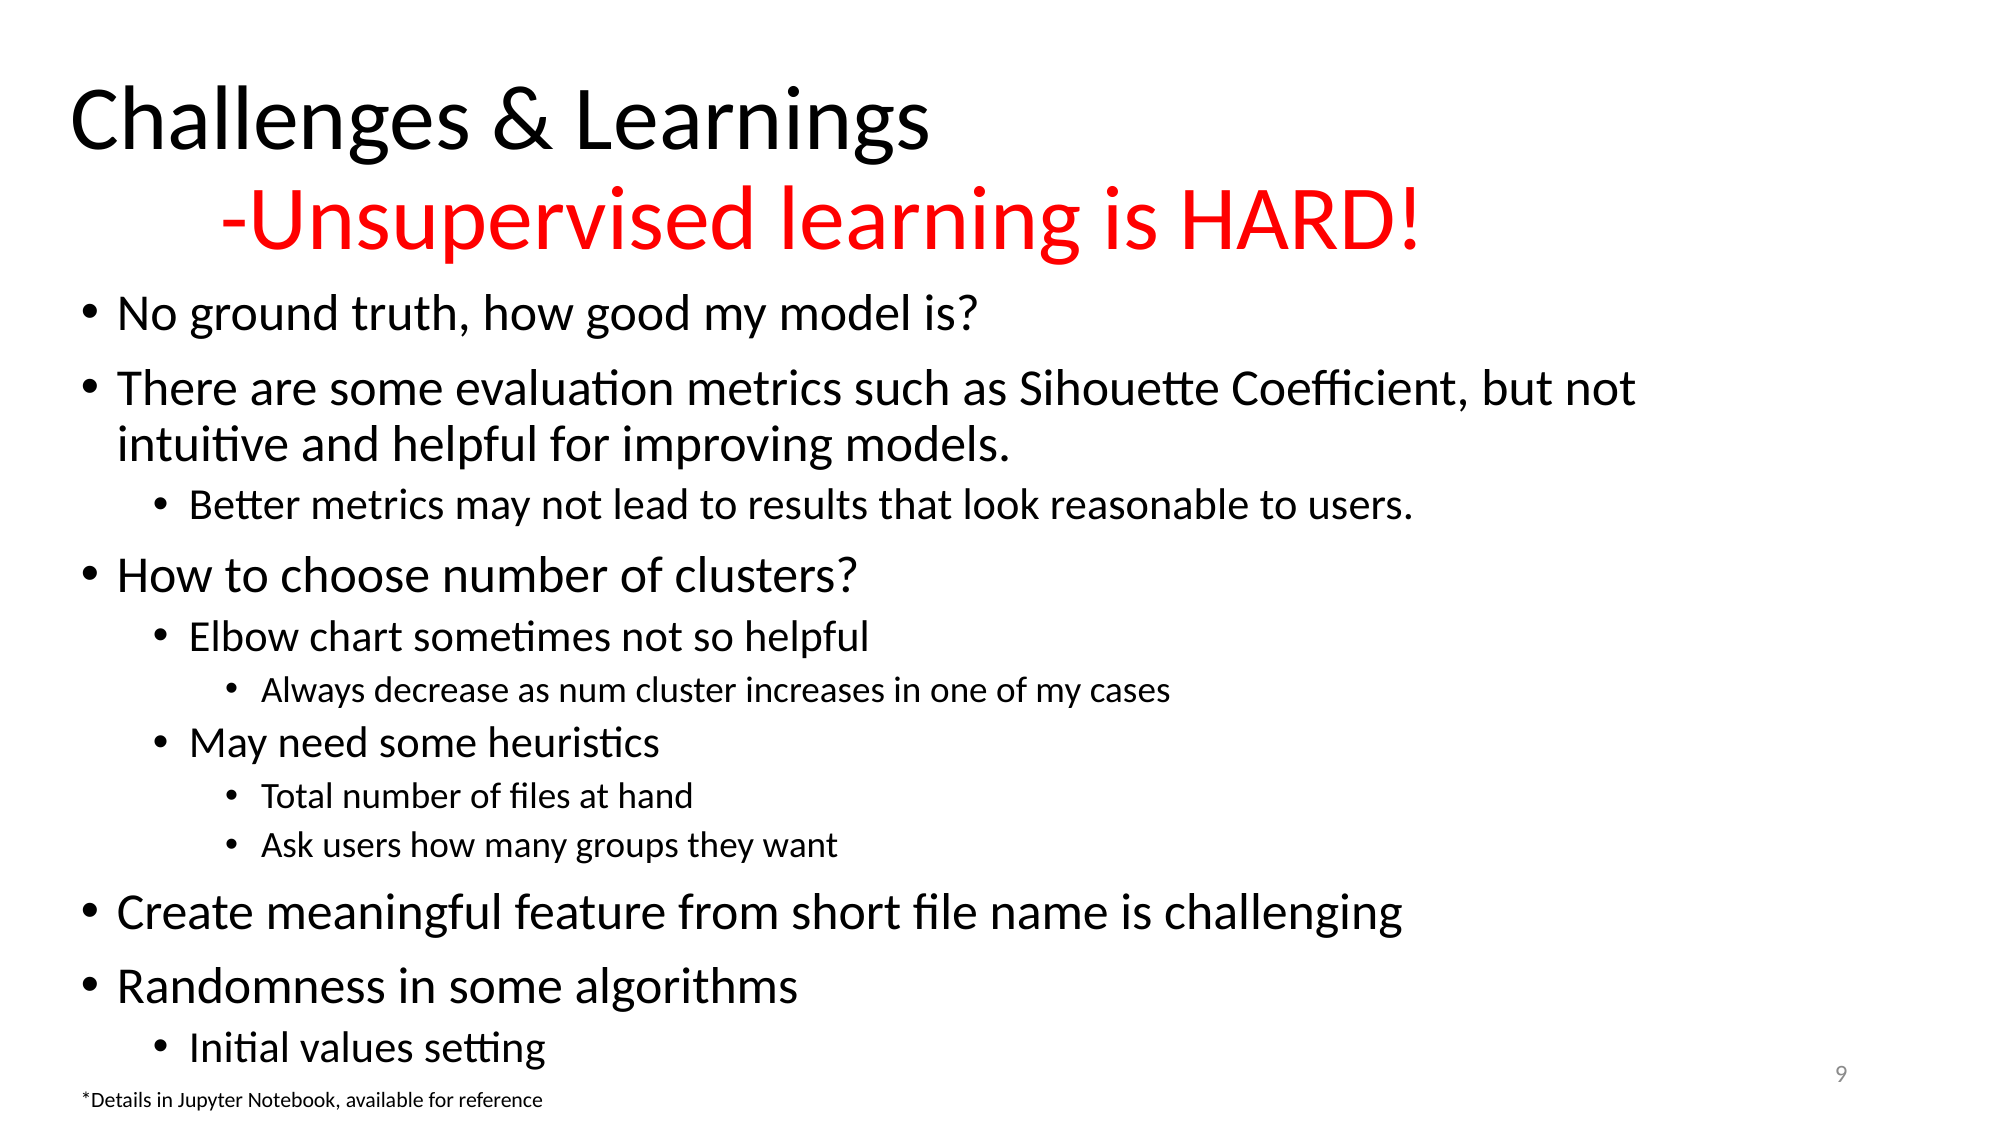

# Challenges & Learnings -Unsupervised learning is HARD!
No ground truth, how good my model is?
There are some evaluation metrics such as Sihouette Coefficient, but not intuitive and helpful for improving models.
Better metrics may not lead to results that look reasonable to users.
How to choose number of clusters?
Elbow chart sometimes not so helpful
Always decrease as num cluster increases in one of my cases
May need some heuristics
Total number of files at hand
Ask users how many groups they want
Create meaningful feature from short file name is challenging
Randomness in some algorithms
Initial values setting

9
*Details in Jupyter Notebook, available for reference